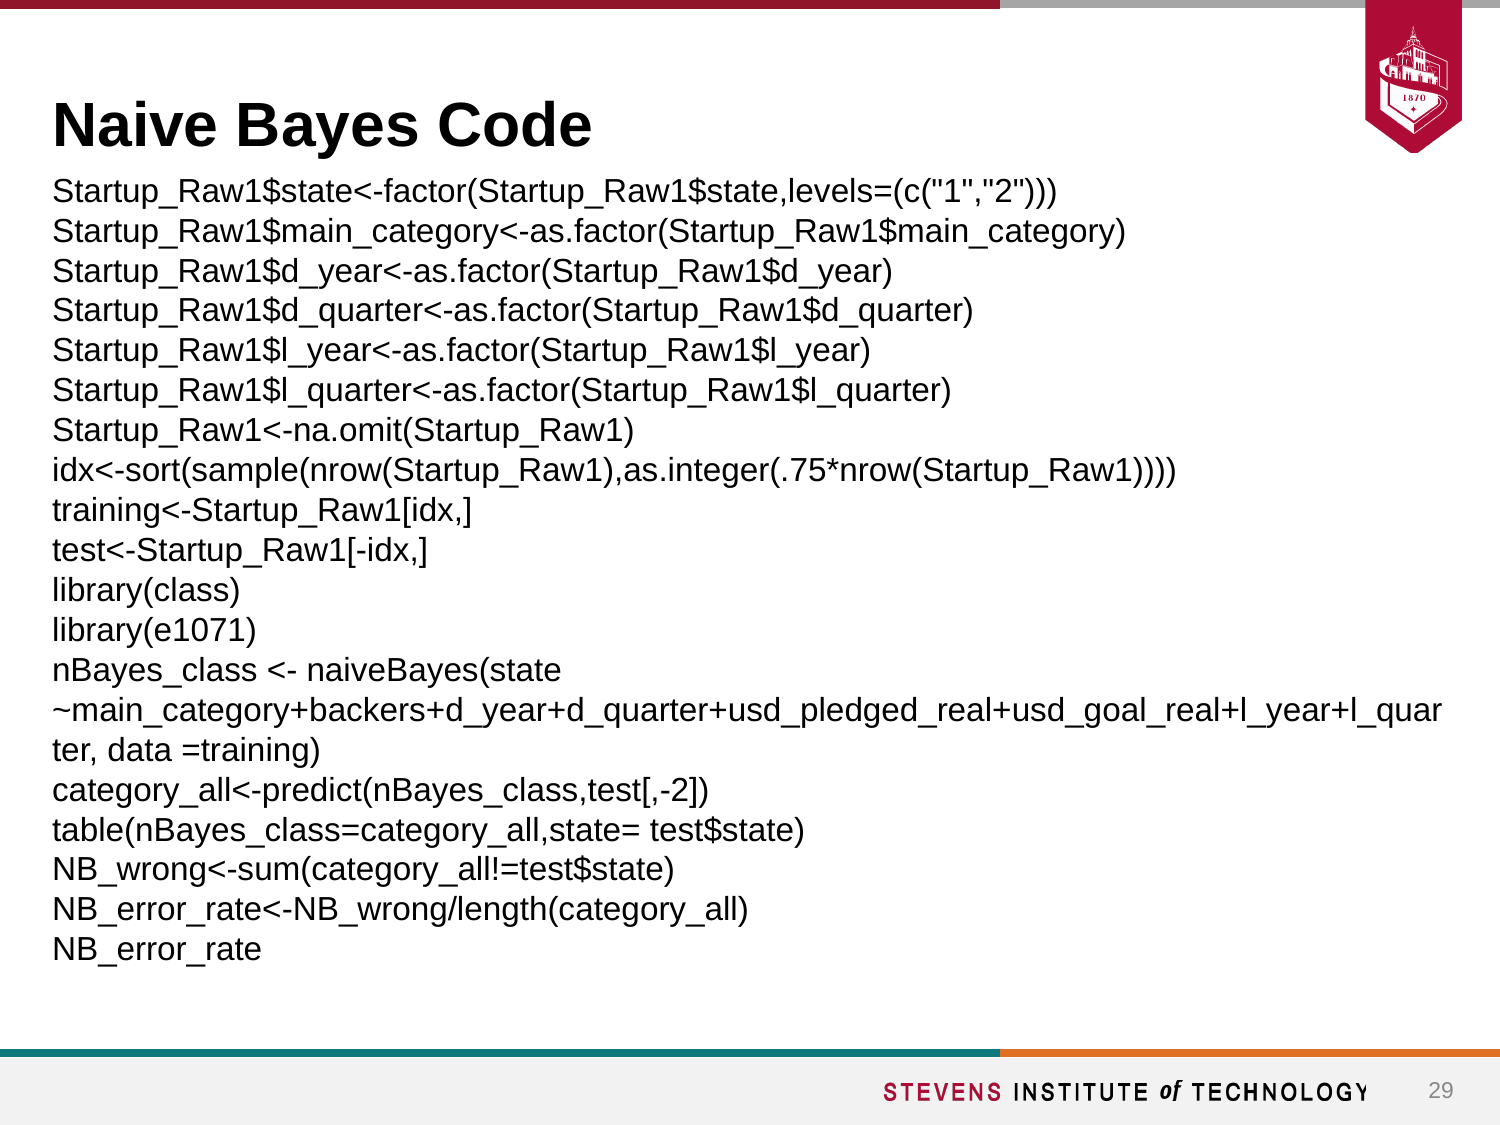

# Naive Bayes Code
Startup_Raw1$state<-factor(Startup_Raw1$state,levels=(c("1","2")))
Startup_Raw1$main_category<-as.factor(Startup_Raw1$main_category)
Startup_Raw1$d_year<-as.factor(Startup_Raw1$d_year)
Startup_Raw1$d_quarter<-as.factor(Startup_Raw1$d_quarter)
Startup_Raw1$l_year<-as.factor(Startup_Raw1$l_year)
Startup_Raw1$l_quarter<-as.factor(Startup_Raw1$l_quarter)
Startup_Raw1<-na.omit(Startup_Raw1)
idx<-sort(sample(nrow(Startup_Raw1),as.integer(.75*nrow(Startup_Raw1))))
training<-Startup_Raw1[idx,]
test<-Startup_Raw1[-idx,]
library(class)
library(e1071)
nBayes_class <- naiveBayes(state ~main_category+backers+d_year+d_quarter+usd_pledged_real+usd_goal_real+l_year+l_quarter, data =training)
category_all<-predict(nBayes_class,test[,-2])
table(nBayes_class=category_all,state= test$state)
NB_wrong<-sum(category_all!=test$state)
NB_error_rate<-NB_wrong/length(category_all)
NB_error_rate
29